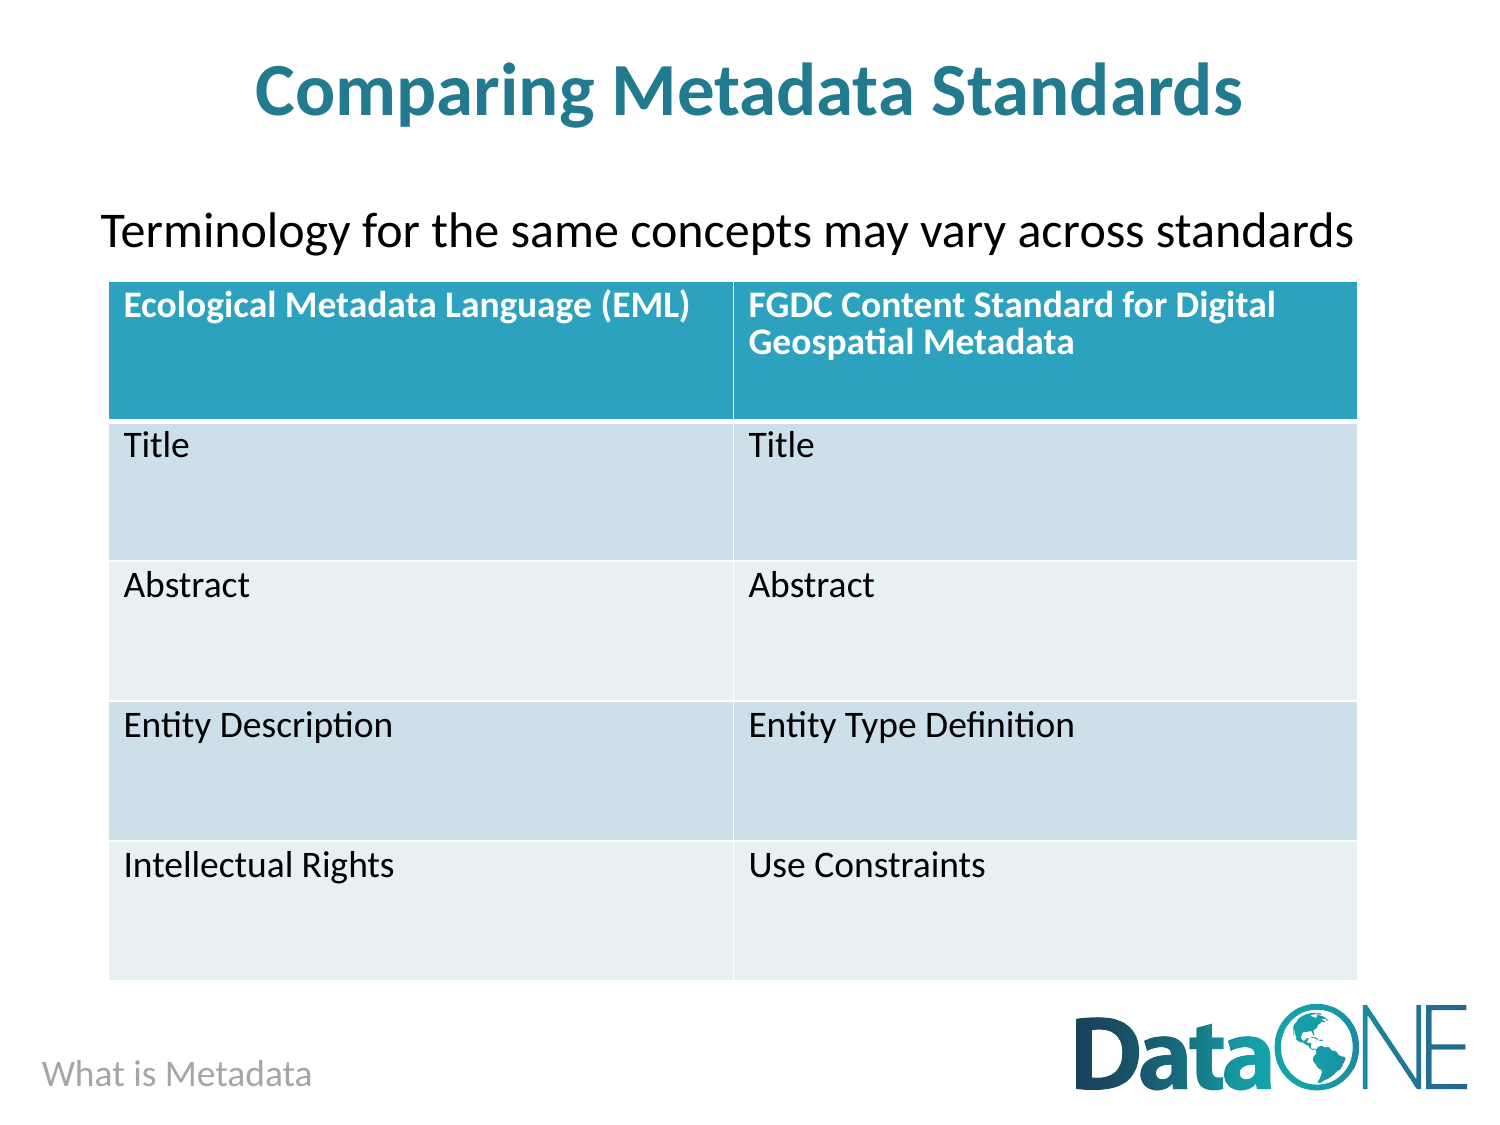

# Comparing Metadata Standards
Terminology for the same concepts may vary across standards

| Ecological Metadata Language (EML) | FGDC Content Standard for Digital Geospatial Metadata |
| --- | --- |
| Title | Title |
| Abstract | Abstract |
| Entity Description | Entity Type Definition |
| Intellectual Rights | Use Constraints |